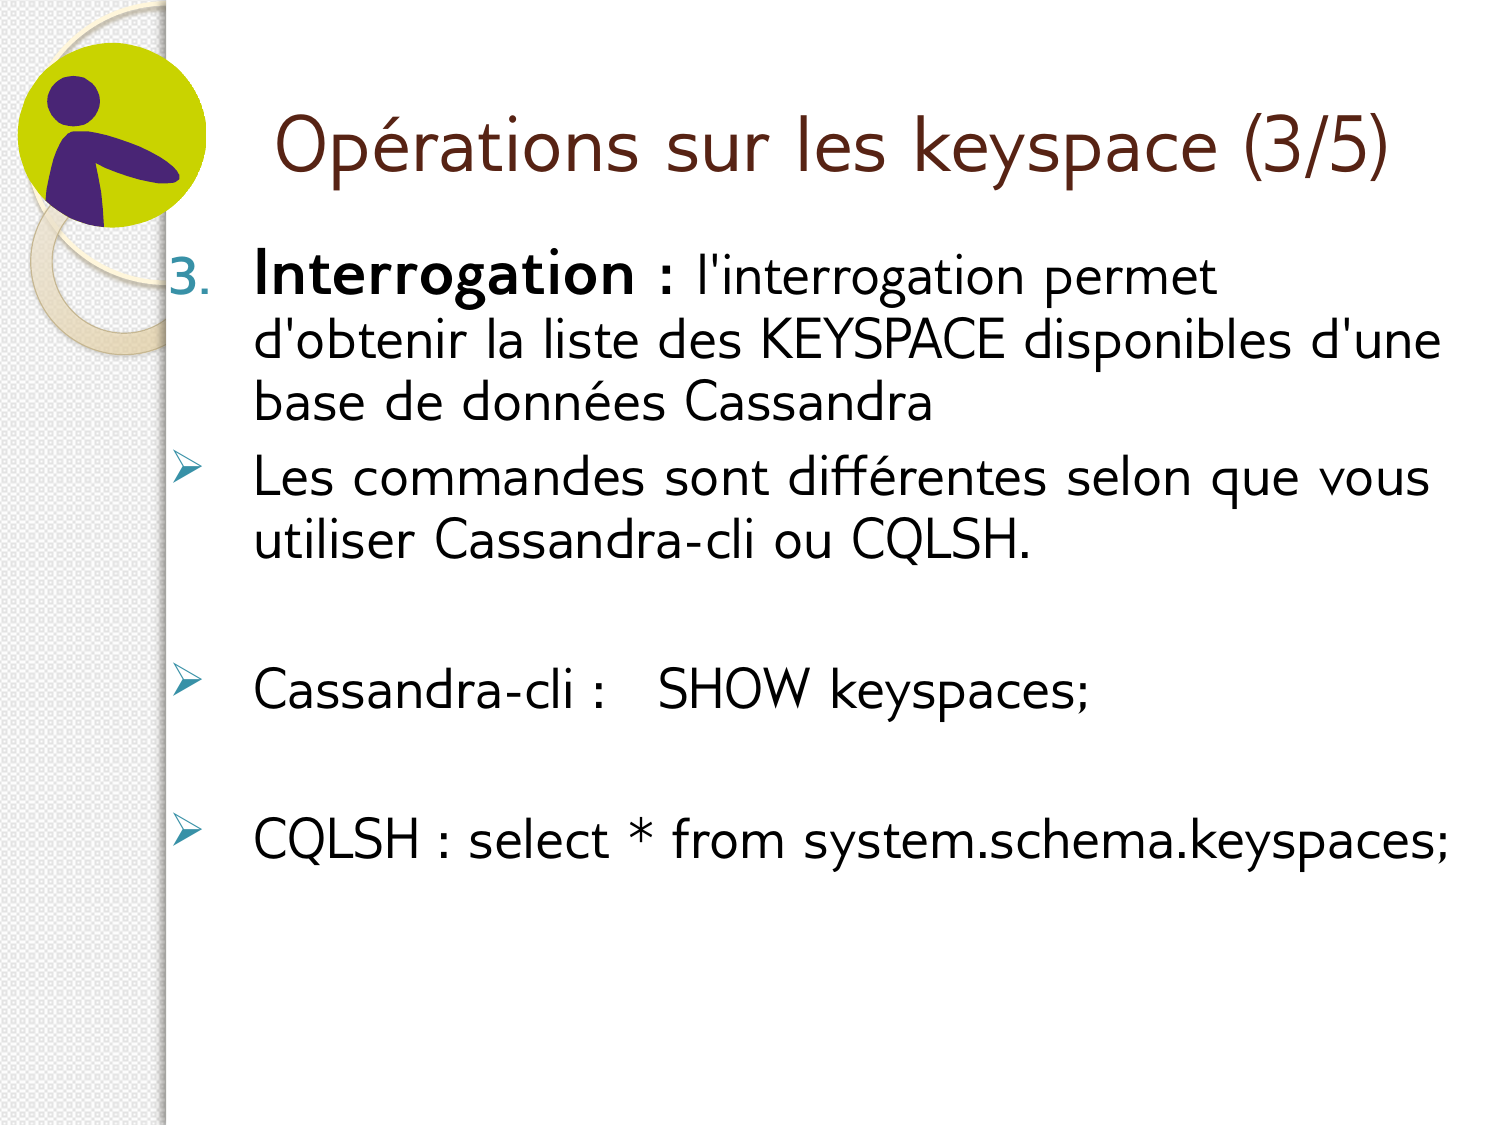

# Opérations sur les keyspace (3/5)
Interrogation : l'interrogation permet d'obtenir la liste des KEYSPACE disponibles d'une base de données Cassandra
Les commandes sont différentes selon que vous utiliser Cassandra-cli ou CQLSH.

Cassandra-cli :   SHOW keyspaces;

CQLSH : select * from system.schema.keyspaces;